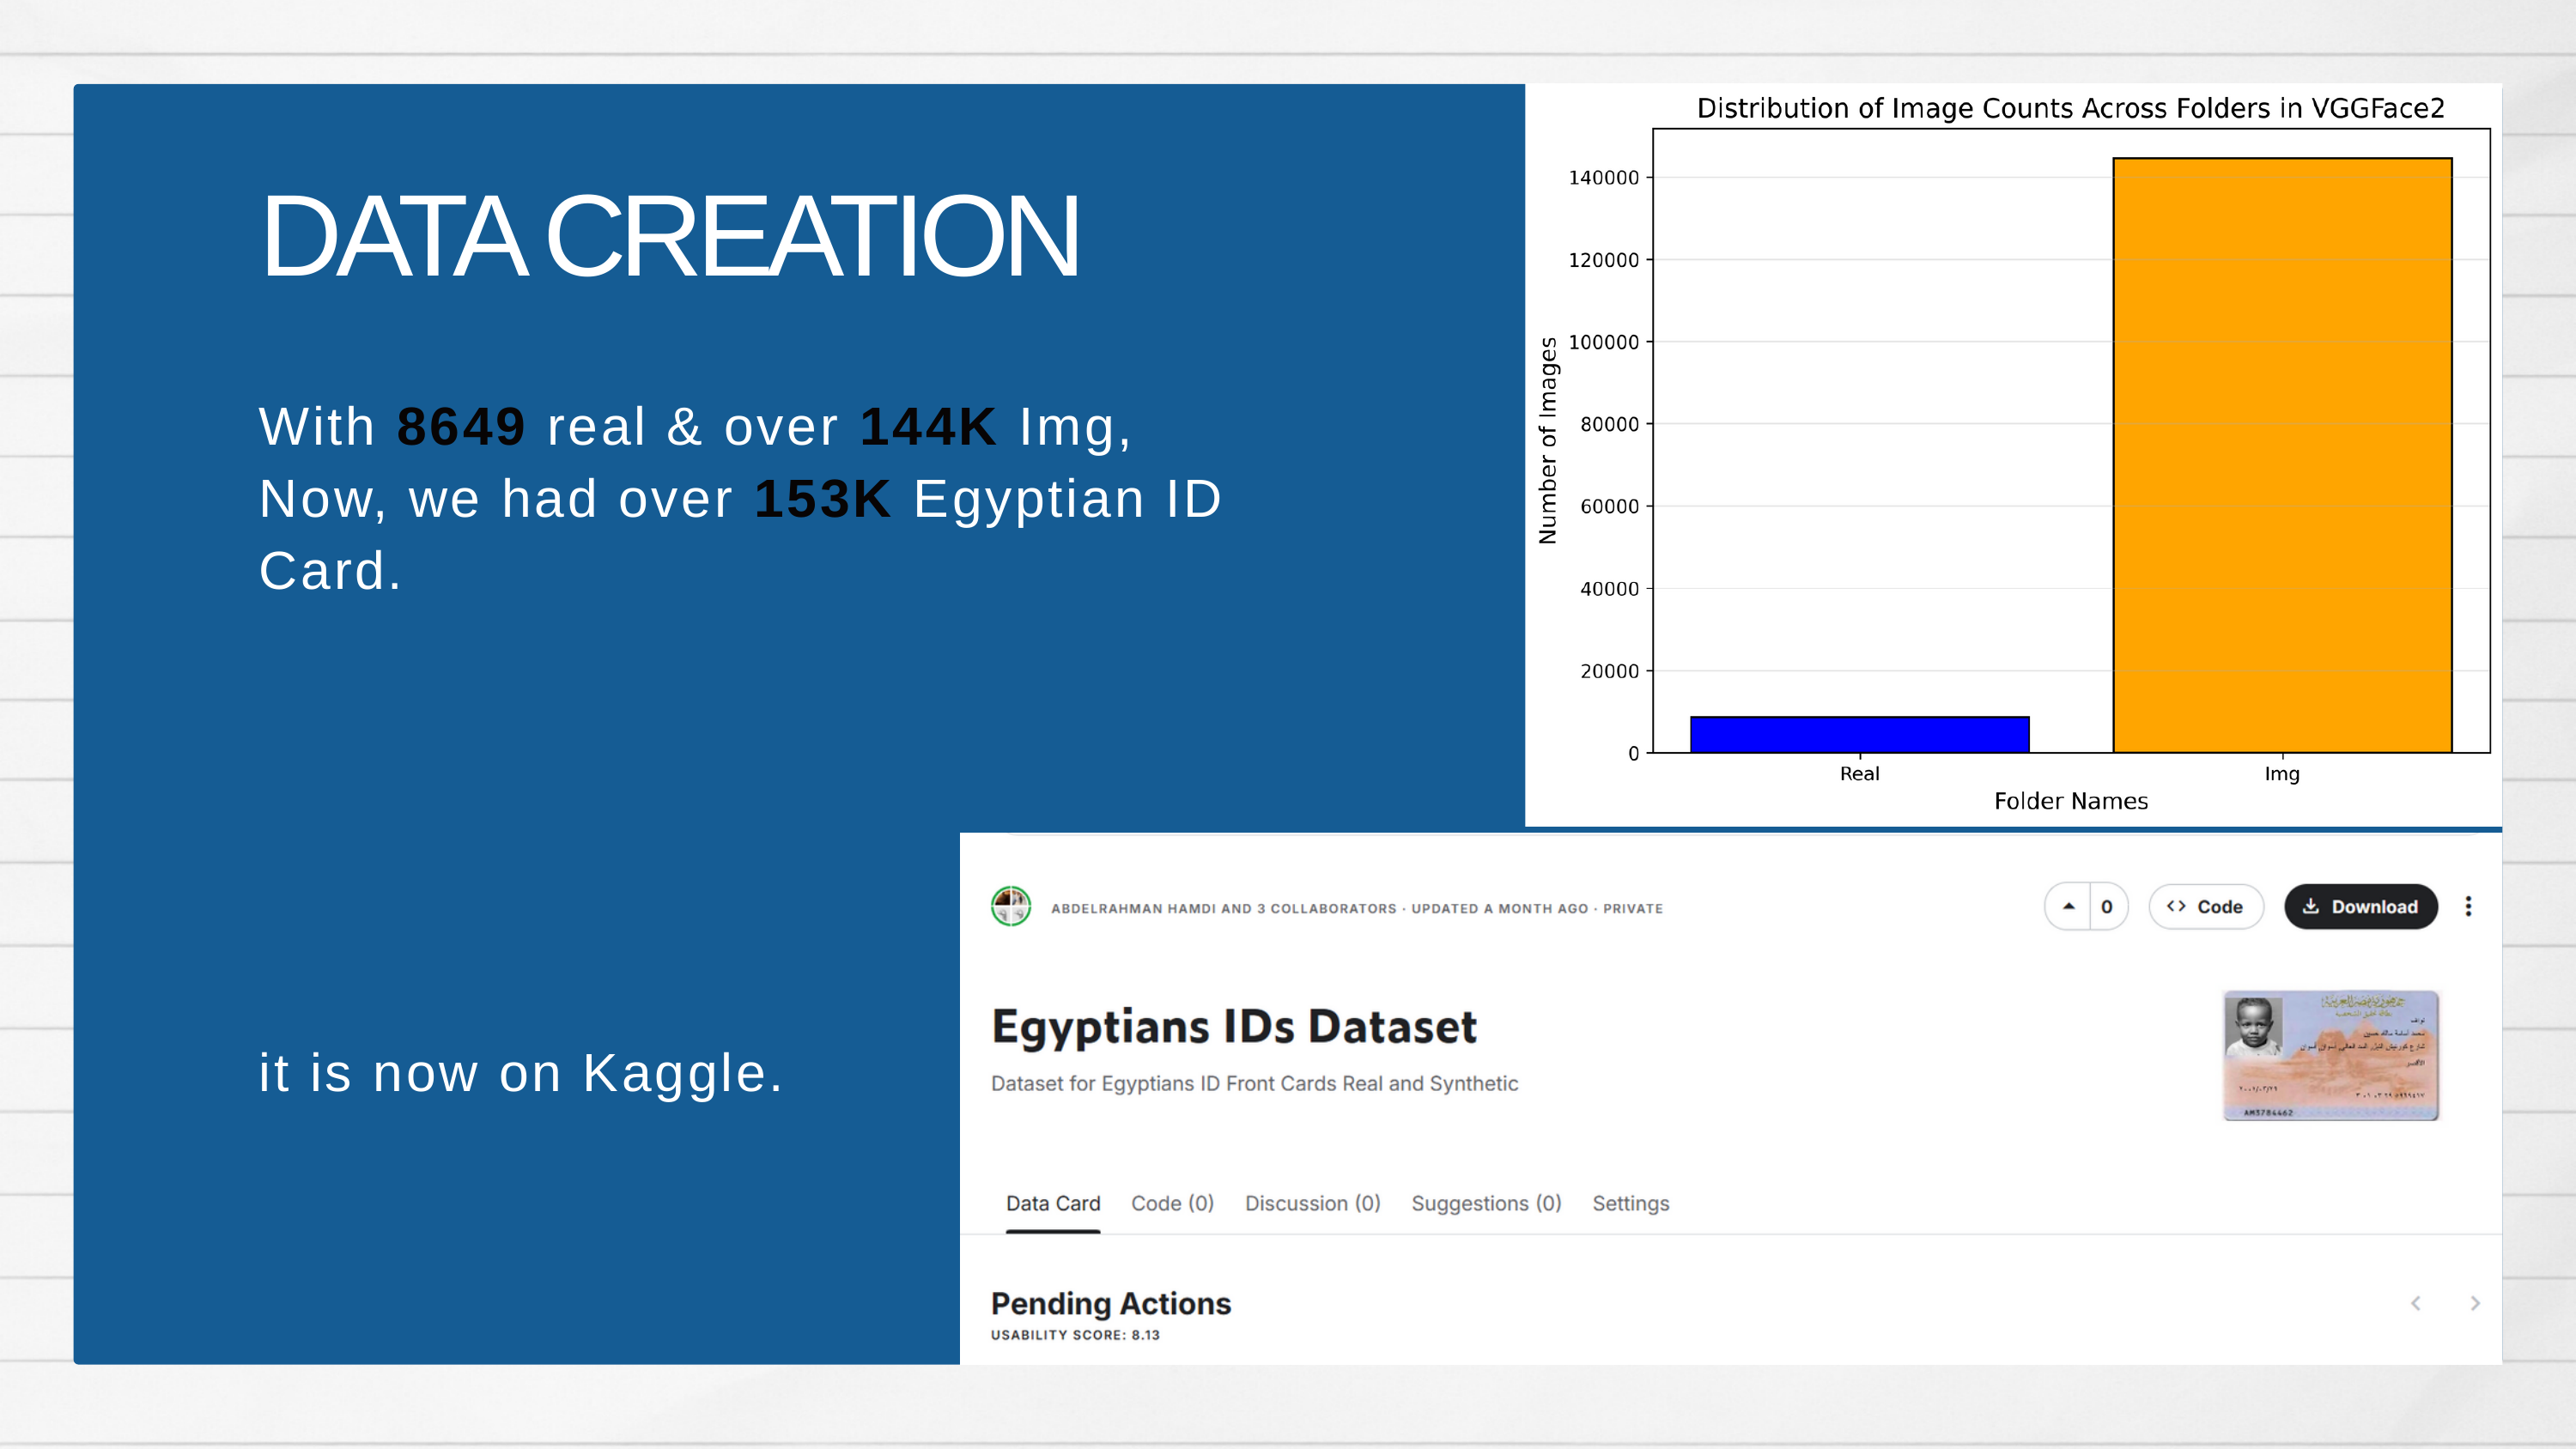

DATA CREATION
With 8649 real & over 144K Img,
Now, we had over 153K Egyptian ID Card.

it is now on Kaggle.